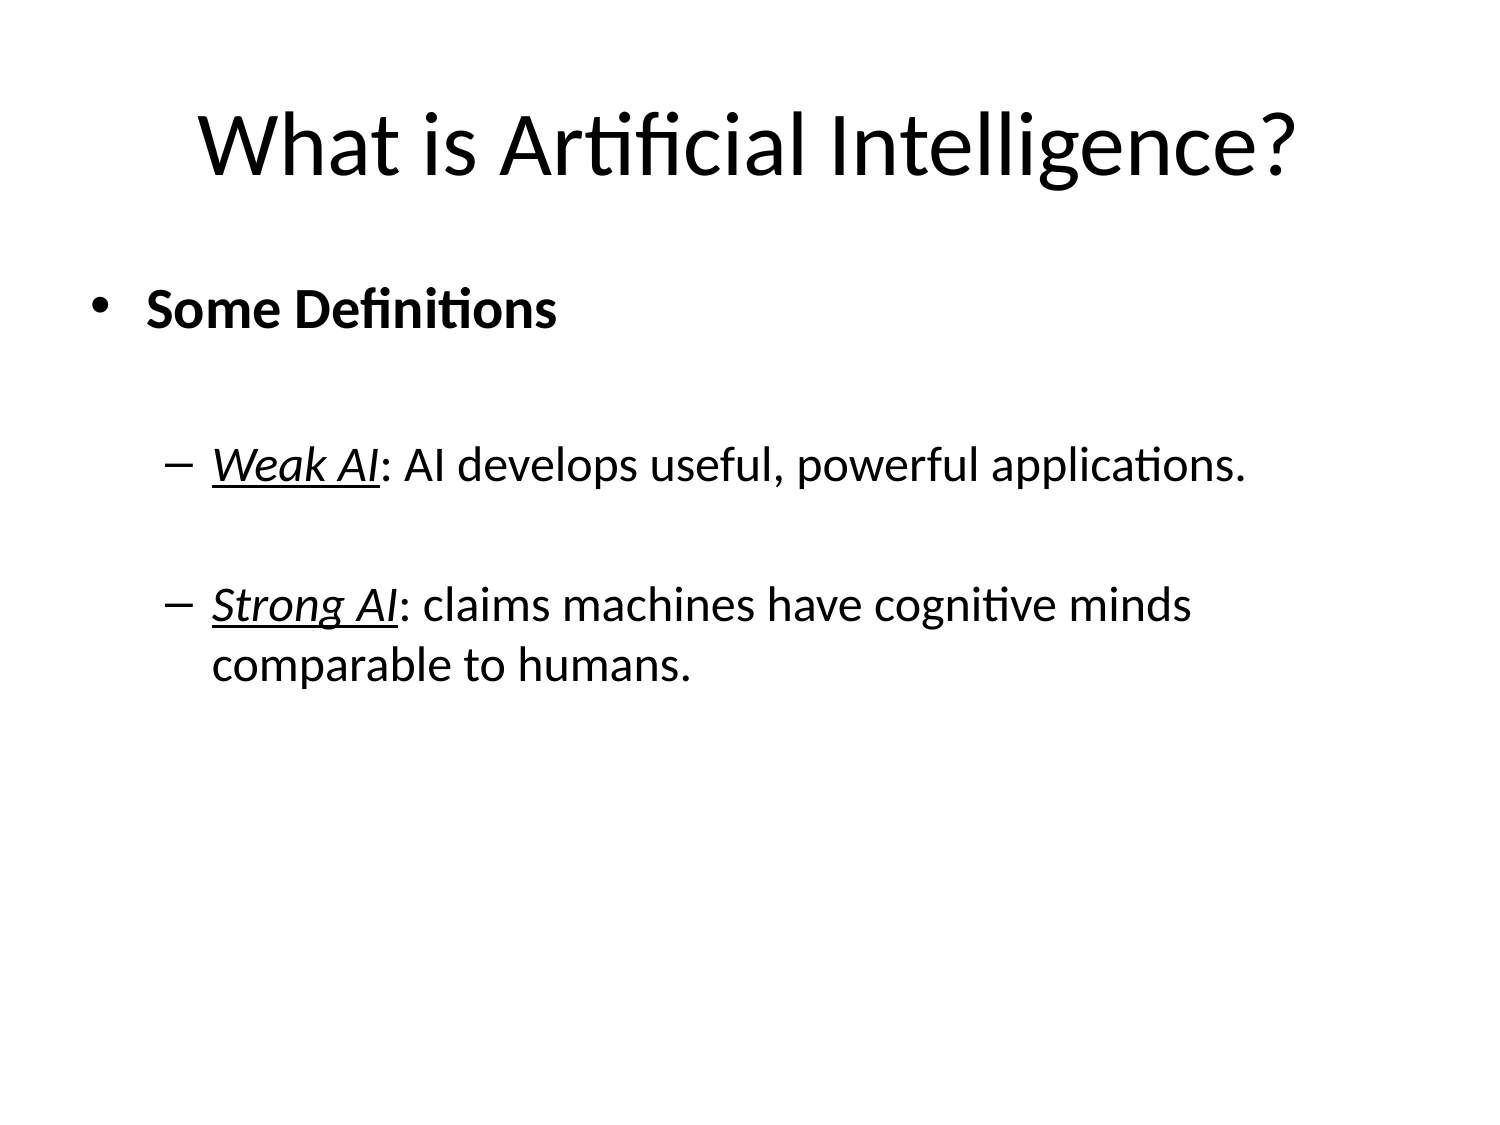

# What is Artificial Intelligence?
Some Definitions

Weak AI: AI develops useful, powerful applications.

Strong AI: claims machines have cognitive minds comparable to humans.